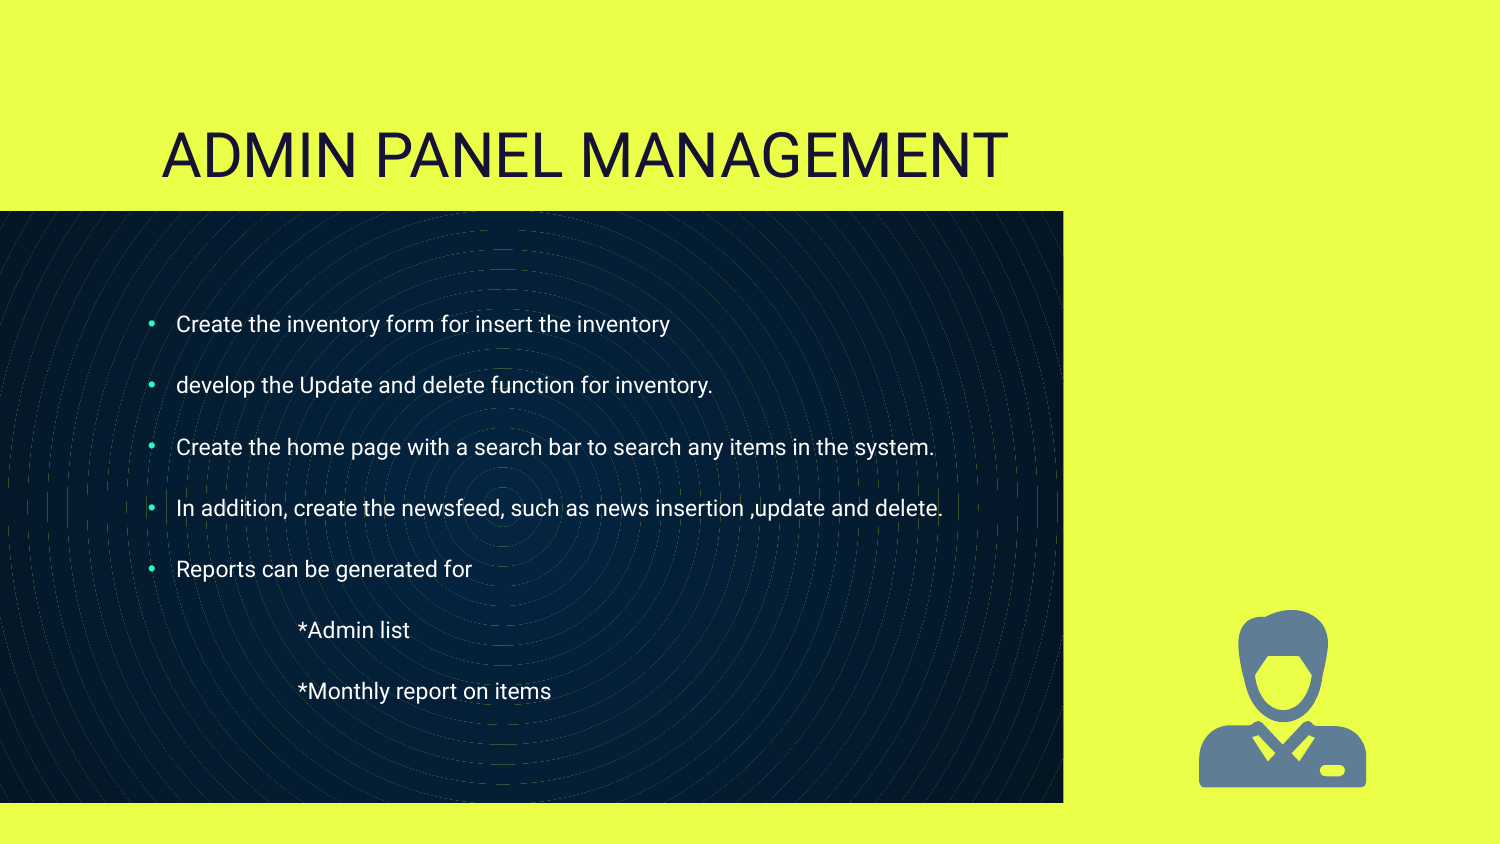

# ADMIN PANEL MANAGEMENT
Create the inventory form for insert the inventory
develop the Update and delete function for inventory.
Create the home page with a search bar to search any items in the system.
In addition, create the newsfeed, such as news insertion ,update and delete.
Reports can be generated for
	*Admin list
	*Monthly report on items